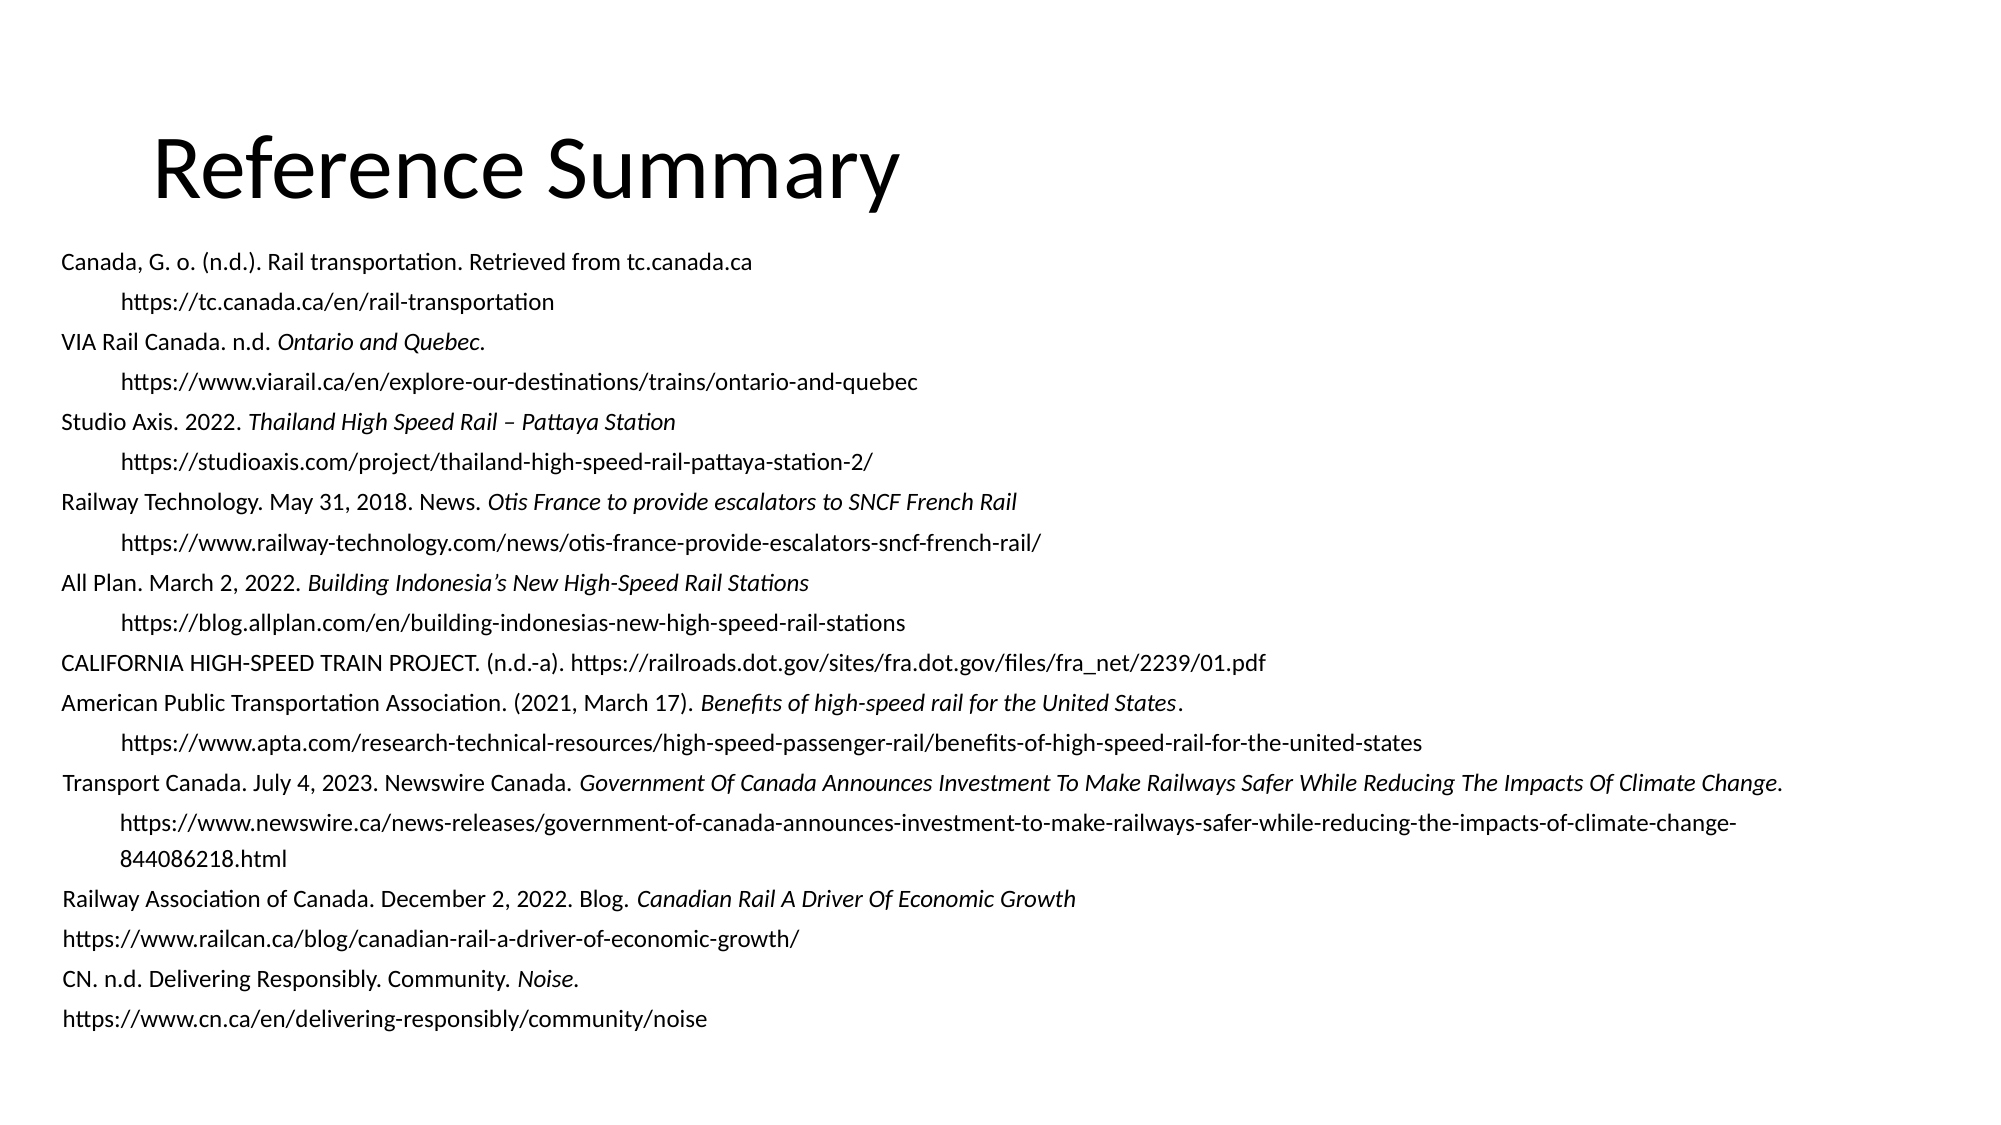

# Reference Summary
Canada, G. o. (n.d.). Rail transportation. Retrieved from tc.canada.ca
	https://tc.canada.ca/en/rail-transportation
VIA Rail Canada. n.d. Ontario and Quebec.
	https://www.viarail.ca/en/explore-our-destinations/trains/ontario-and-quebec
Studio Axis. 2022. Thailand High Speed Rail – Pattaya Station
	https://studioaxis.com/project/thailand-high-speed-rail-pattaya-station-2/
Railway Technology. May 31, 2018. News. Otis France to provide escalators to SNCF French Rail
	https://www.railway-technology.com/news/otis-france-provide-escalators-sncf-french-rail/
All Plan. March 2, 2022. Building Indonesia’s New High-Speed Rail Stations
	https://blog.allplan.com/en/building-indonesias-new-high-speed-rail-stations
CALIFORNIA HIGH-SPEED TRAIN PROJECT. (n.d.-a). https://railroads.dot.gov/sites/fra.dot.gov/files/fra_net/2239/01.pdf
American Public Transportation Association. (2021, March 17). Benefits of high-speed rail for the United States.
	https://www.apta.com/research-technical-resources/high-speed-passenger-rail/benefits-of-high-speed-rail-for-the-united-states
Transport Canada. July 4, 2023. Newswire Canada. Government Of Canada Announces Investment To Make Railways Safer While Reducing The Impacts Of Climate Change.
	https://www.newswire.ca/news-releases/government-of-canada-announces-investment-to-make-railways-safer-while-reducing-the-impacts-of-climate-change-844086218.html
Railway Association of Canada. December 2, 2022. Blog. Canadian Rail A Driver Of Economic Growth
https://www.railcan.ca/blog/canadian-rail-a-driver-of-economic-growth/
CN. n.d. Delivering Responsibly. Community. Noise.
https://www.cn.ca/en/delivering-responsibly/community/noise